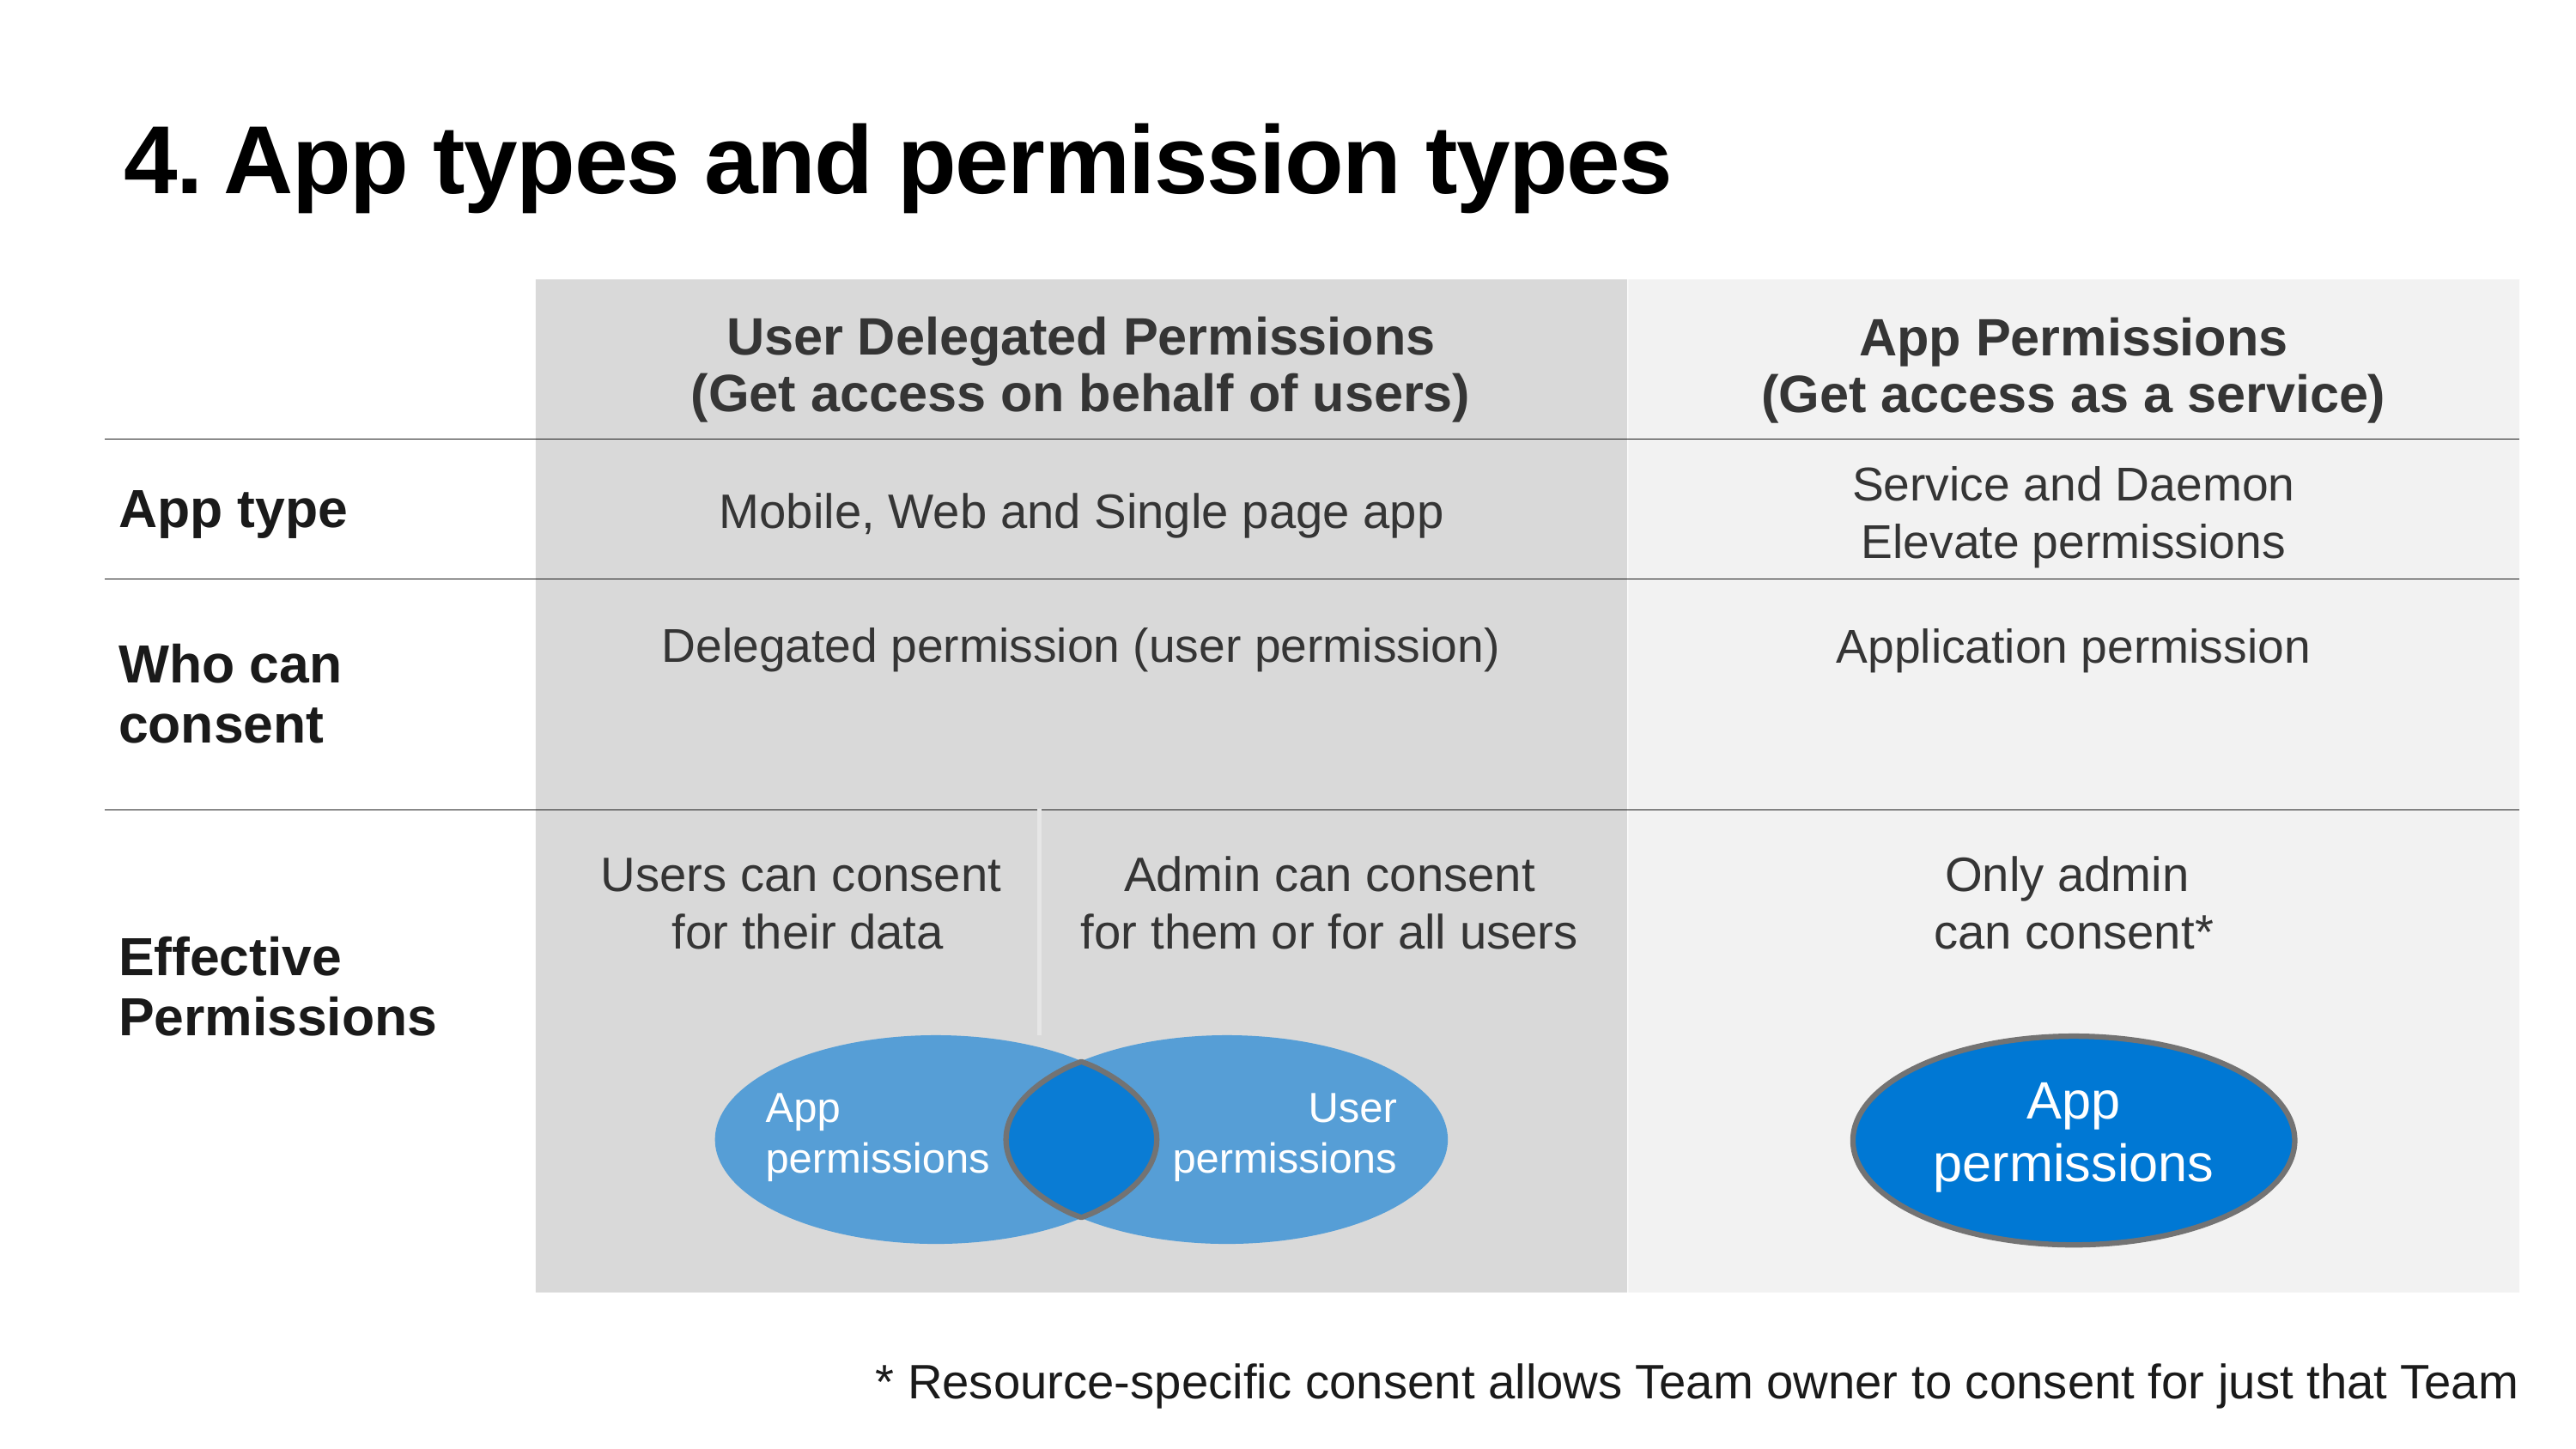

# 4. App types and permission types
User Delegated Permissions
(Get access on behalf of users)

App Permissions
(Get access as a service)
|  |  |  |  |
| --- | --- | --- | --- |
| App type |  |  |  |
| Who can consent |  |  |  |
| Effective Permissions |  |  |  |
Service and Daemon
Elevate permissions
Mobile, Web and Single page app
Delegated permission (user permission)
Application permission
Users can consent
for their data
Admin can consent
for them or for all users
Only admin
can consent*

App permissions
User permissions

App permissions
* Resource-specific consent allows Team owner to consent for just that Team